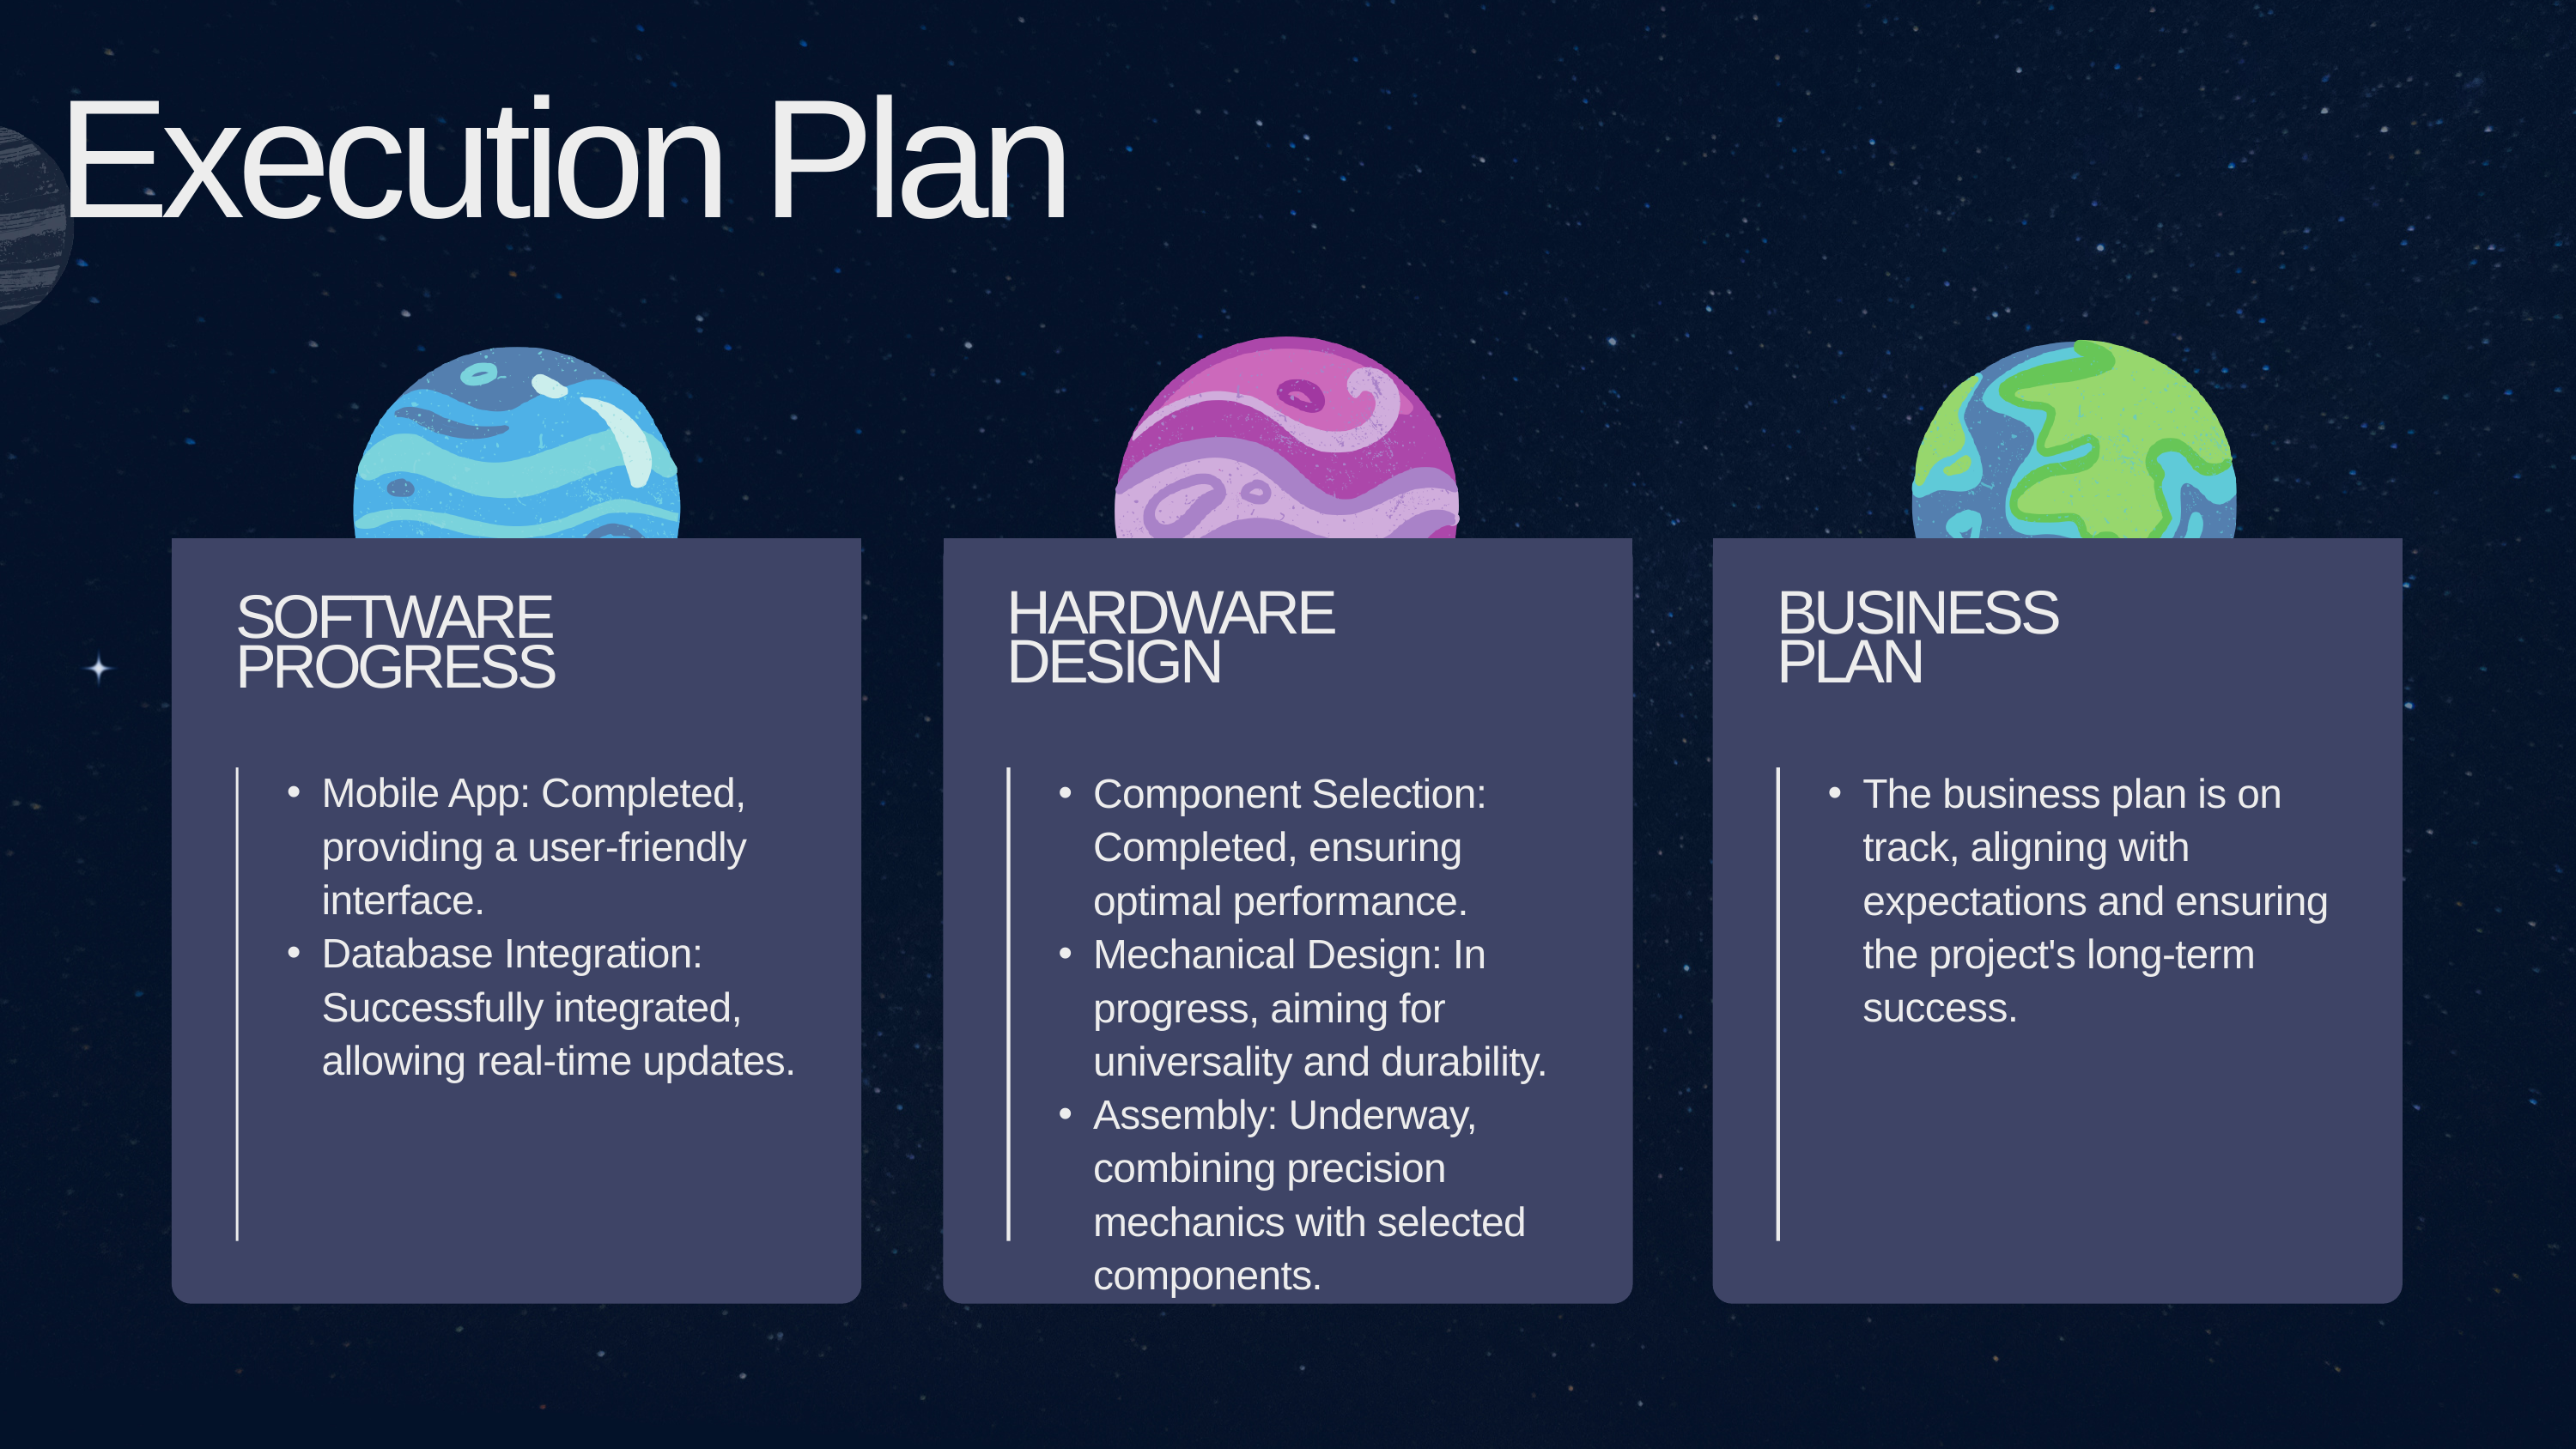

Execution Plan

HARDWARE DESIGN

Component Selection: Completed, ensuring optimal performance.
Mechanical Design: In progress, aiming for universality and durability.
Assembly: Underway, combining precision mechanics with selected components.

BUSINESS PLAN

The business plan is on track, aligning with expectations and ensuring the project's long-term success.

SOFTWARE PROGRESS

Mobile App: Completed, providing a user-friendly interface.
Database Integration: Successfully integrated, allowing real-time updates.